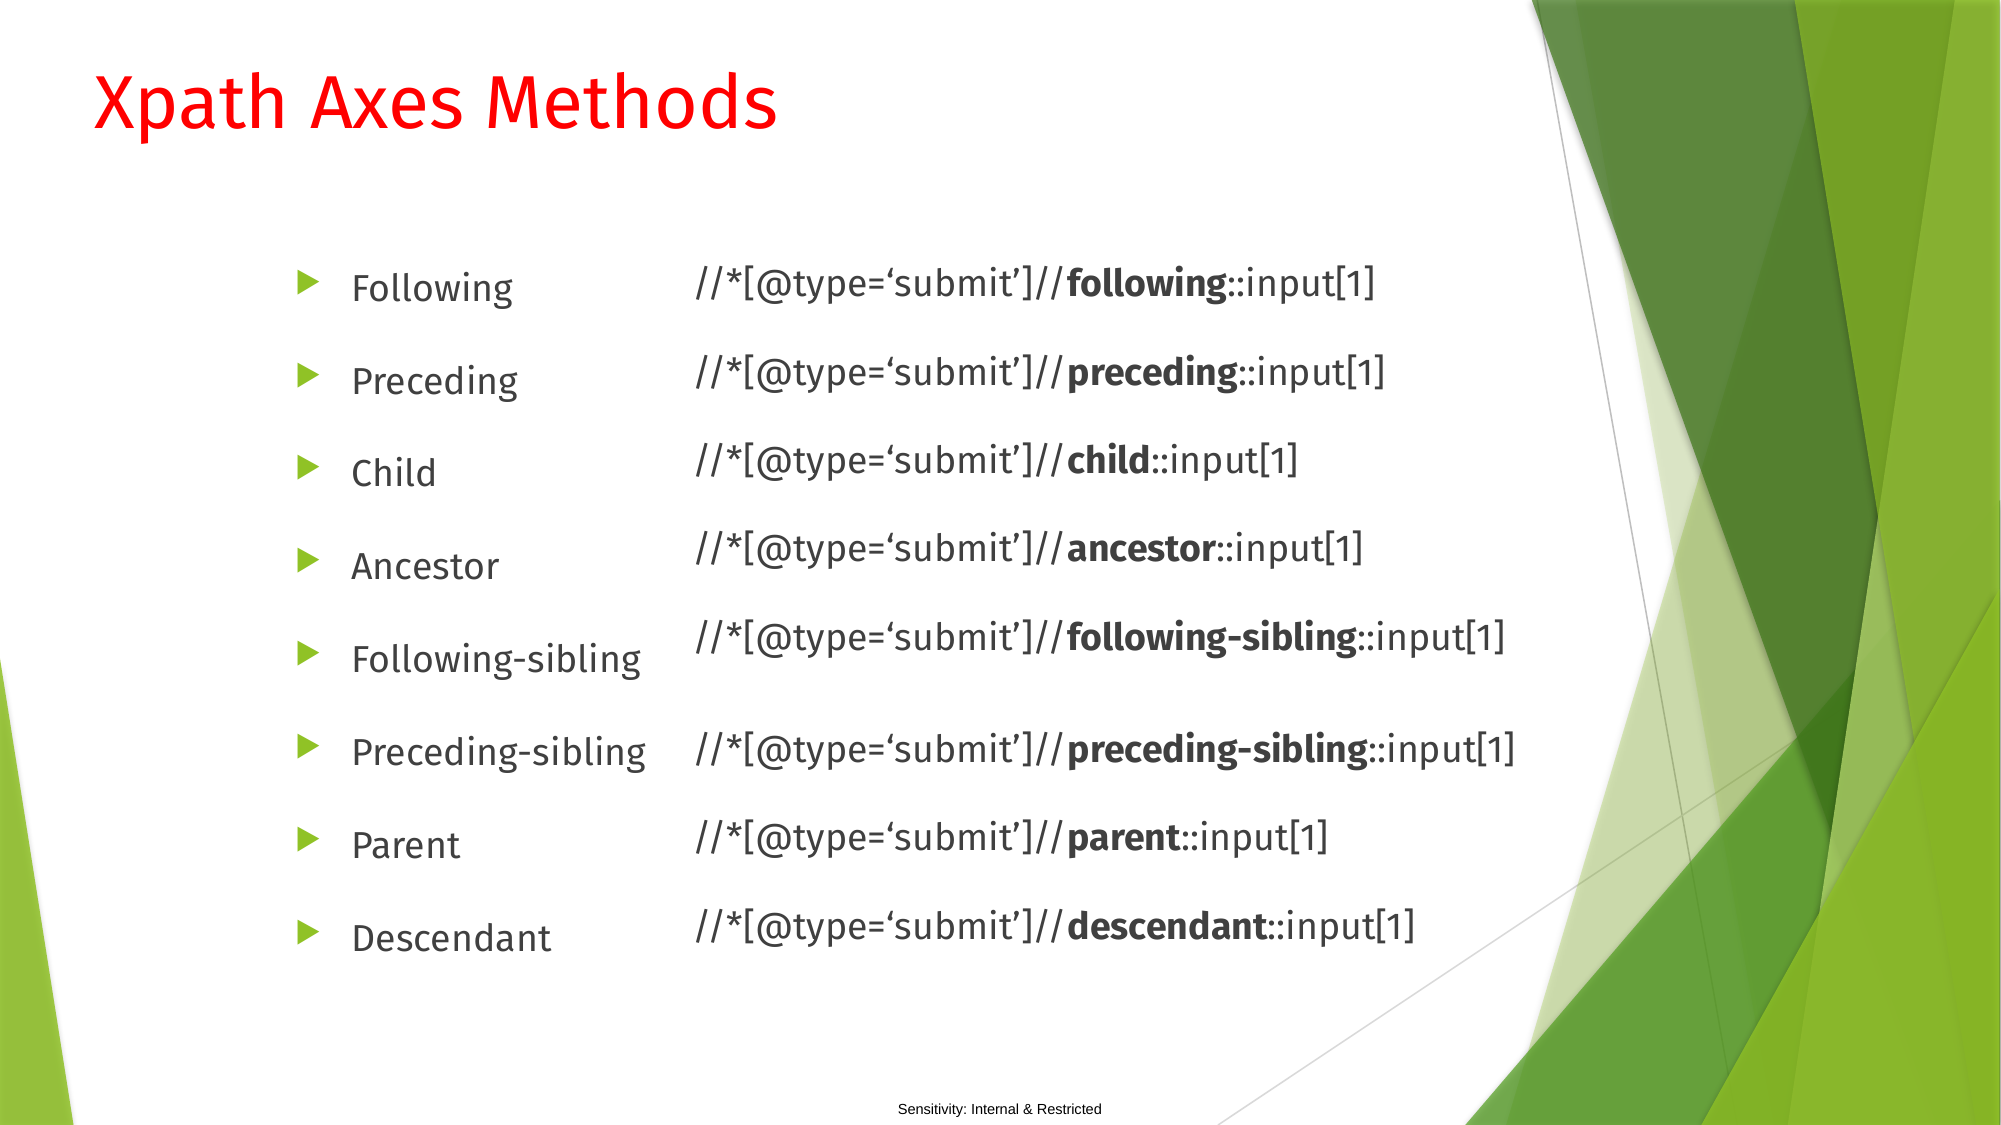

# Xpath Axes Methods
Following
Preceding
Child
Ancestor
Following-sibling
Preceding-sibling
Parent
Descendant

//*[@type=‘submit’]//following::input[1]
//*[@type=‘submit’]//preceding::input[1]
//*[@type=‘submit’]//child::input[1]
//*[@type=‘submit’]//ancestor::input[1]
//*[@type=‘submit’]//following-sibling::input[1]

//*[@type=‘submit’]//preceding-sibling::input[1]
//*[@type=‘submit’]//parent::input[1]
//*[@type=‘submit’]//descendant::input[1]